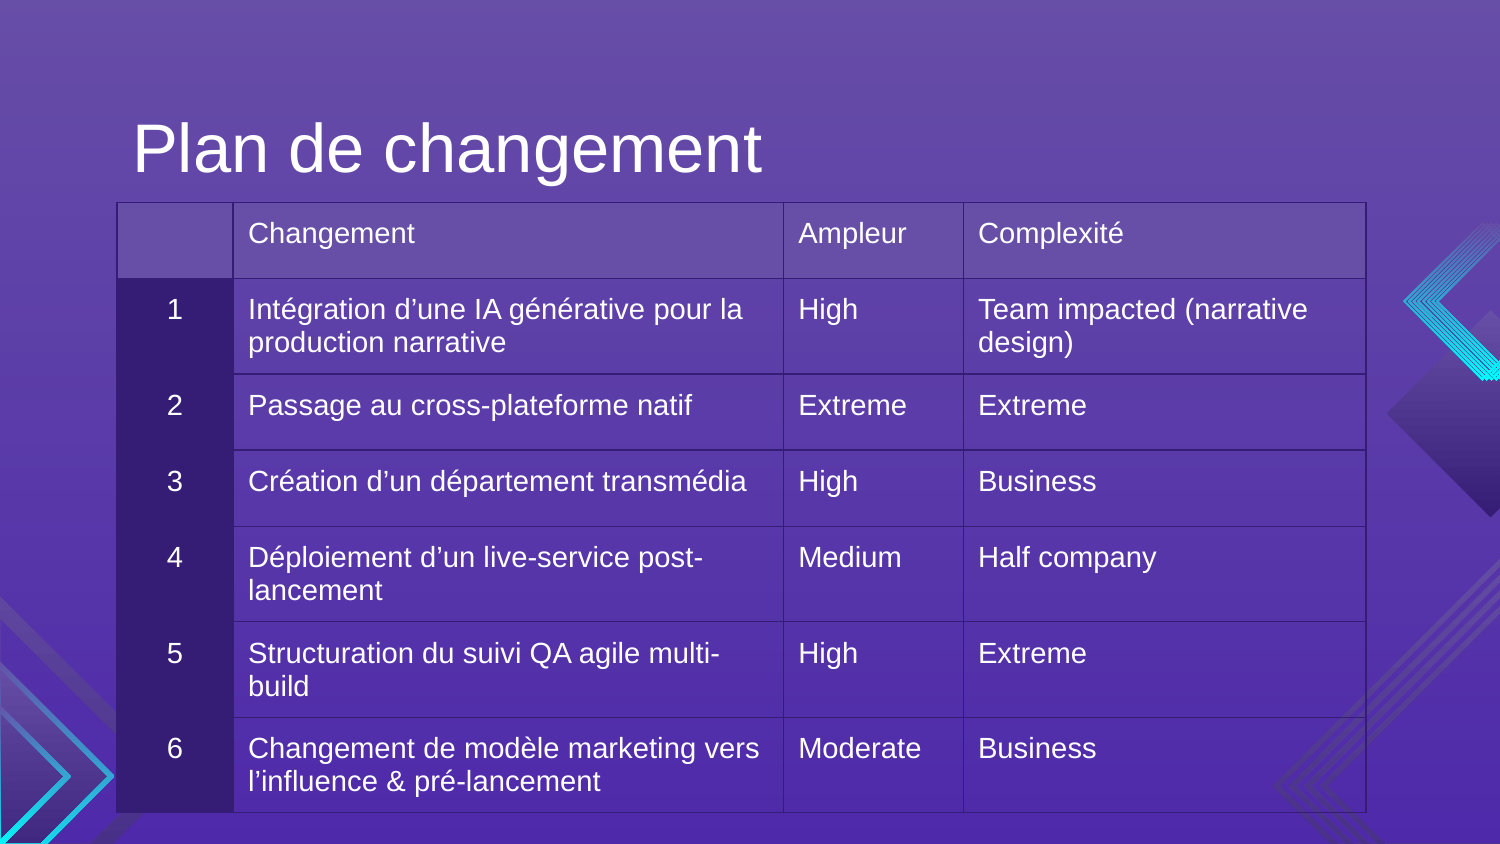

# Plan de changement
|  | Changement | Ampleur | Complexité |
| --- | --- | --- | --- |
| 1 | Intégration d’une IA générative pour la production narrative | High | Team impacted (narrative design) |
| 2 | Passage au cross-plateforme natif | Extreme | Extreme |
| 3 | Création d’un département transmédia | High | Business |
| 4 | Déploiement d’un live-service post-lancement | Medium | Half company |
| 5 | Structuration du suivi QA agile multi-build | High | Extreme |
| 6 | Changement de modèle marketing vers l’influence & pré-lancement | Moderate | Business |